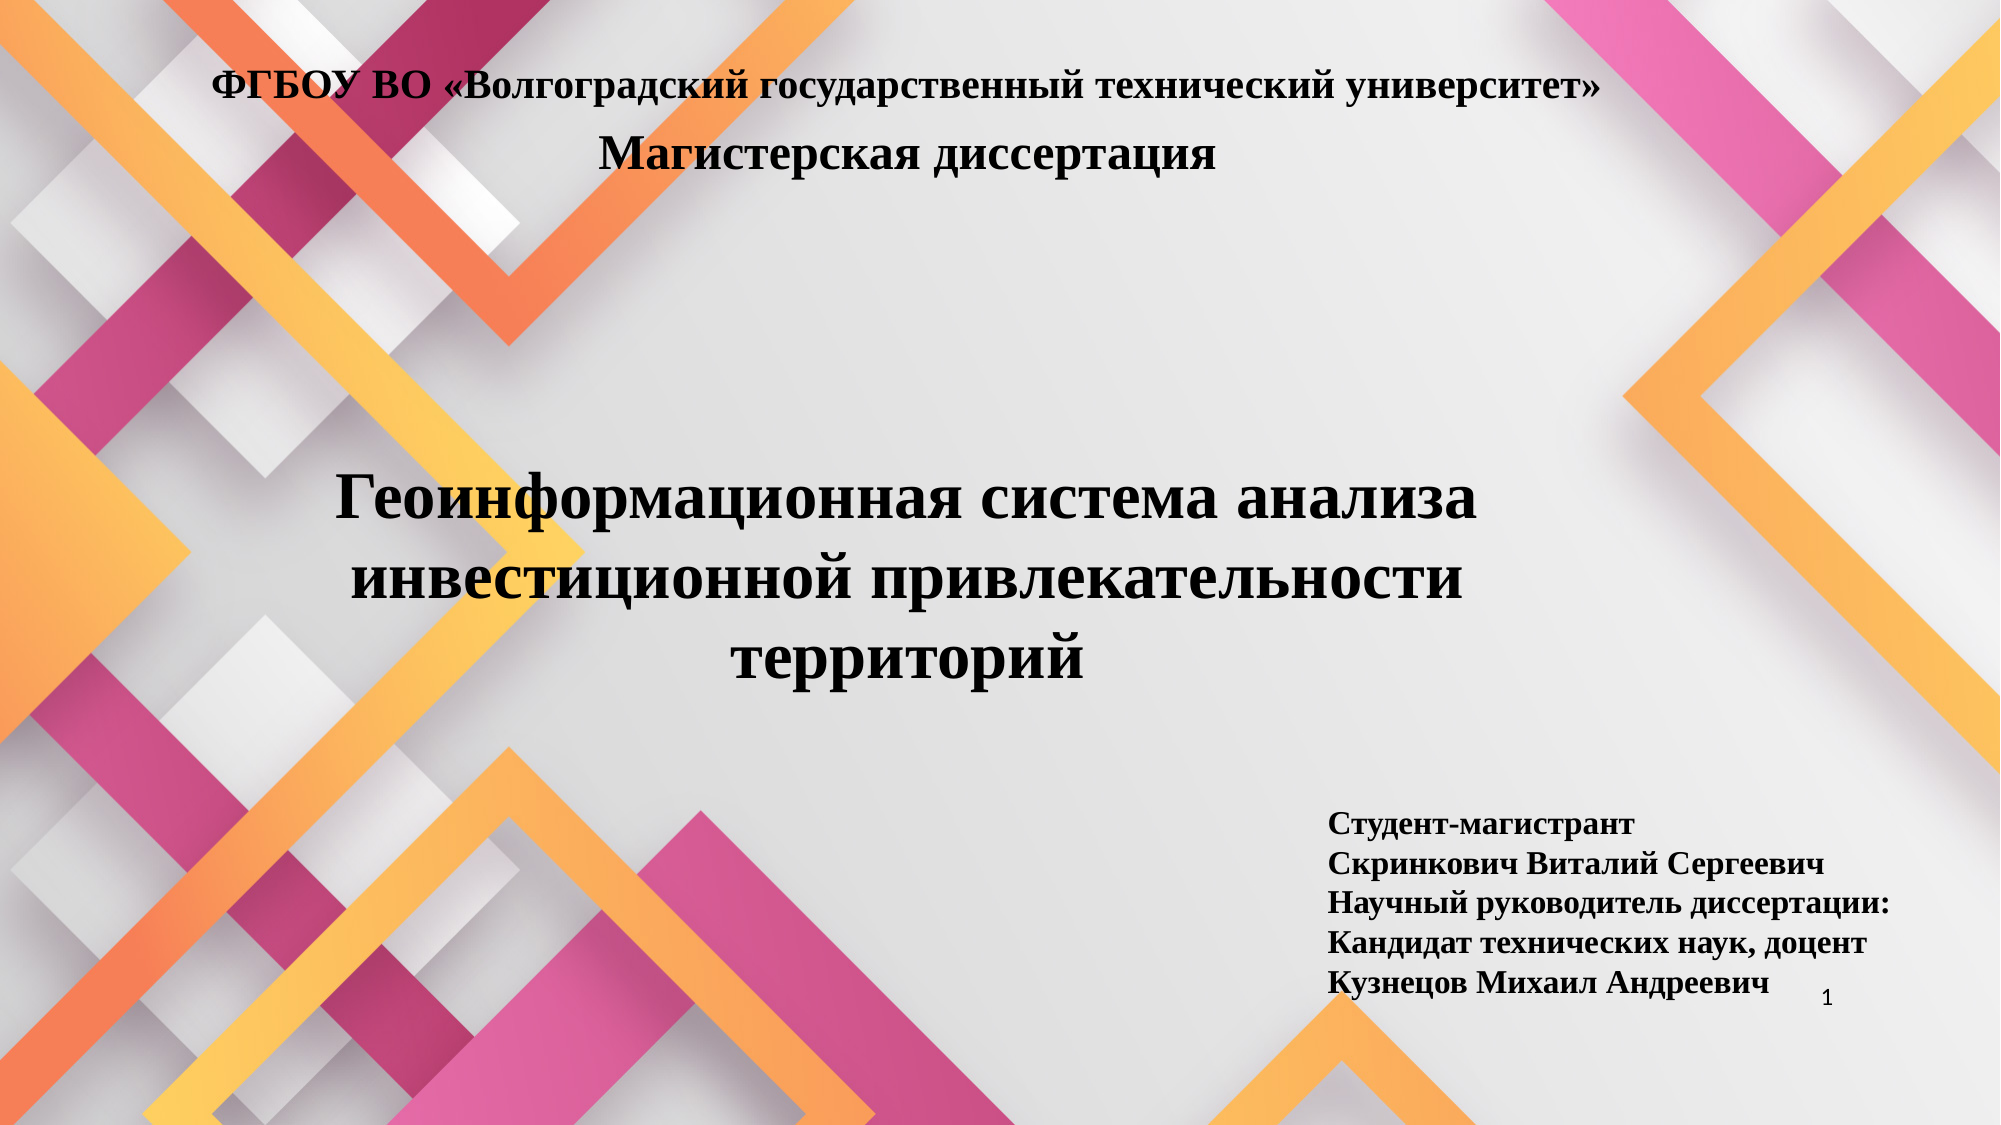

ФГБОУ ВО «Волгоградский государственный технический университет»
Магистерская диссертация
Геоинформационная система анализа инвестиционной привлекательности территорий
Студент-магистрант
Скринкович Виталий Сергеевич
Научный руководитель диссертации:
Кандидат технических наук, доцент
Кузнецов Михаил Андреевич
1